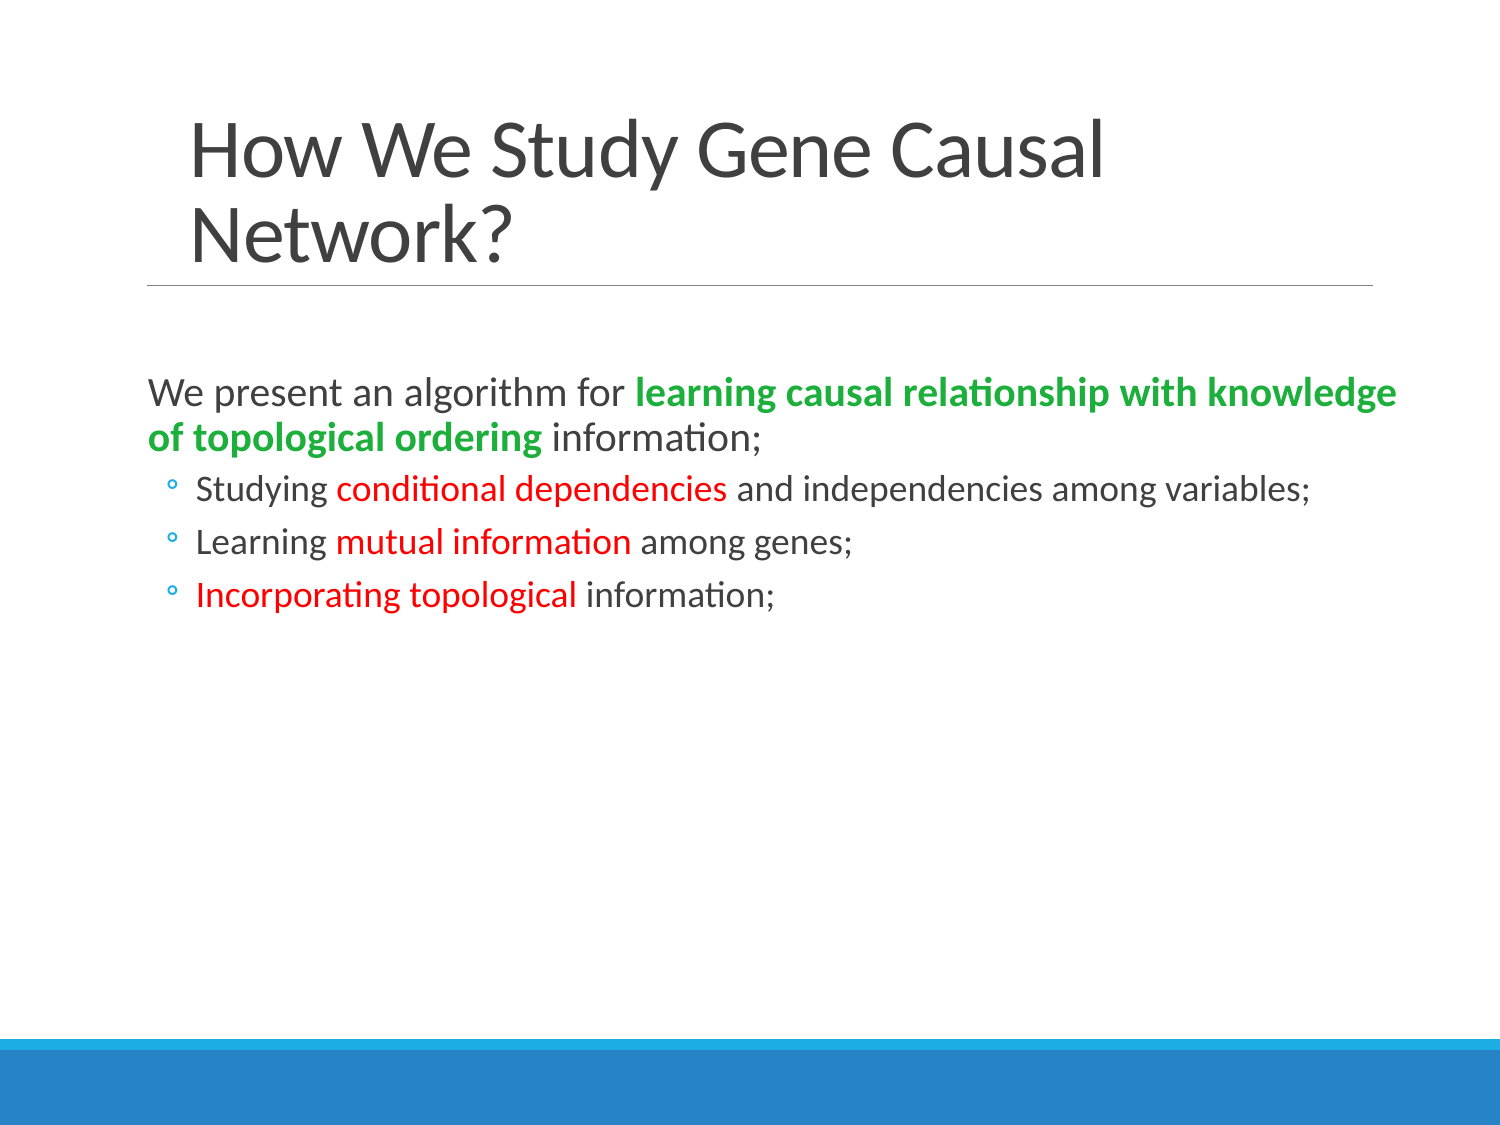

# How We Study Gene Causal Network?
We present an algorithm for learning causal relationship with knowledge of topological ordering information;
Studying conditional dependencies and independencies among variables;
Learning mutual information among genes;
Incorporating topological information;